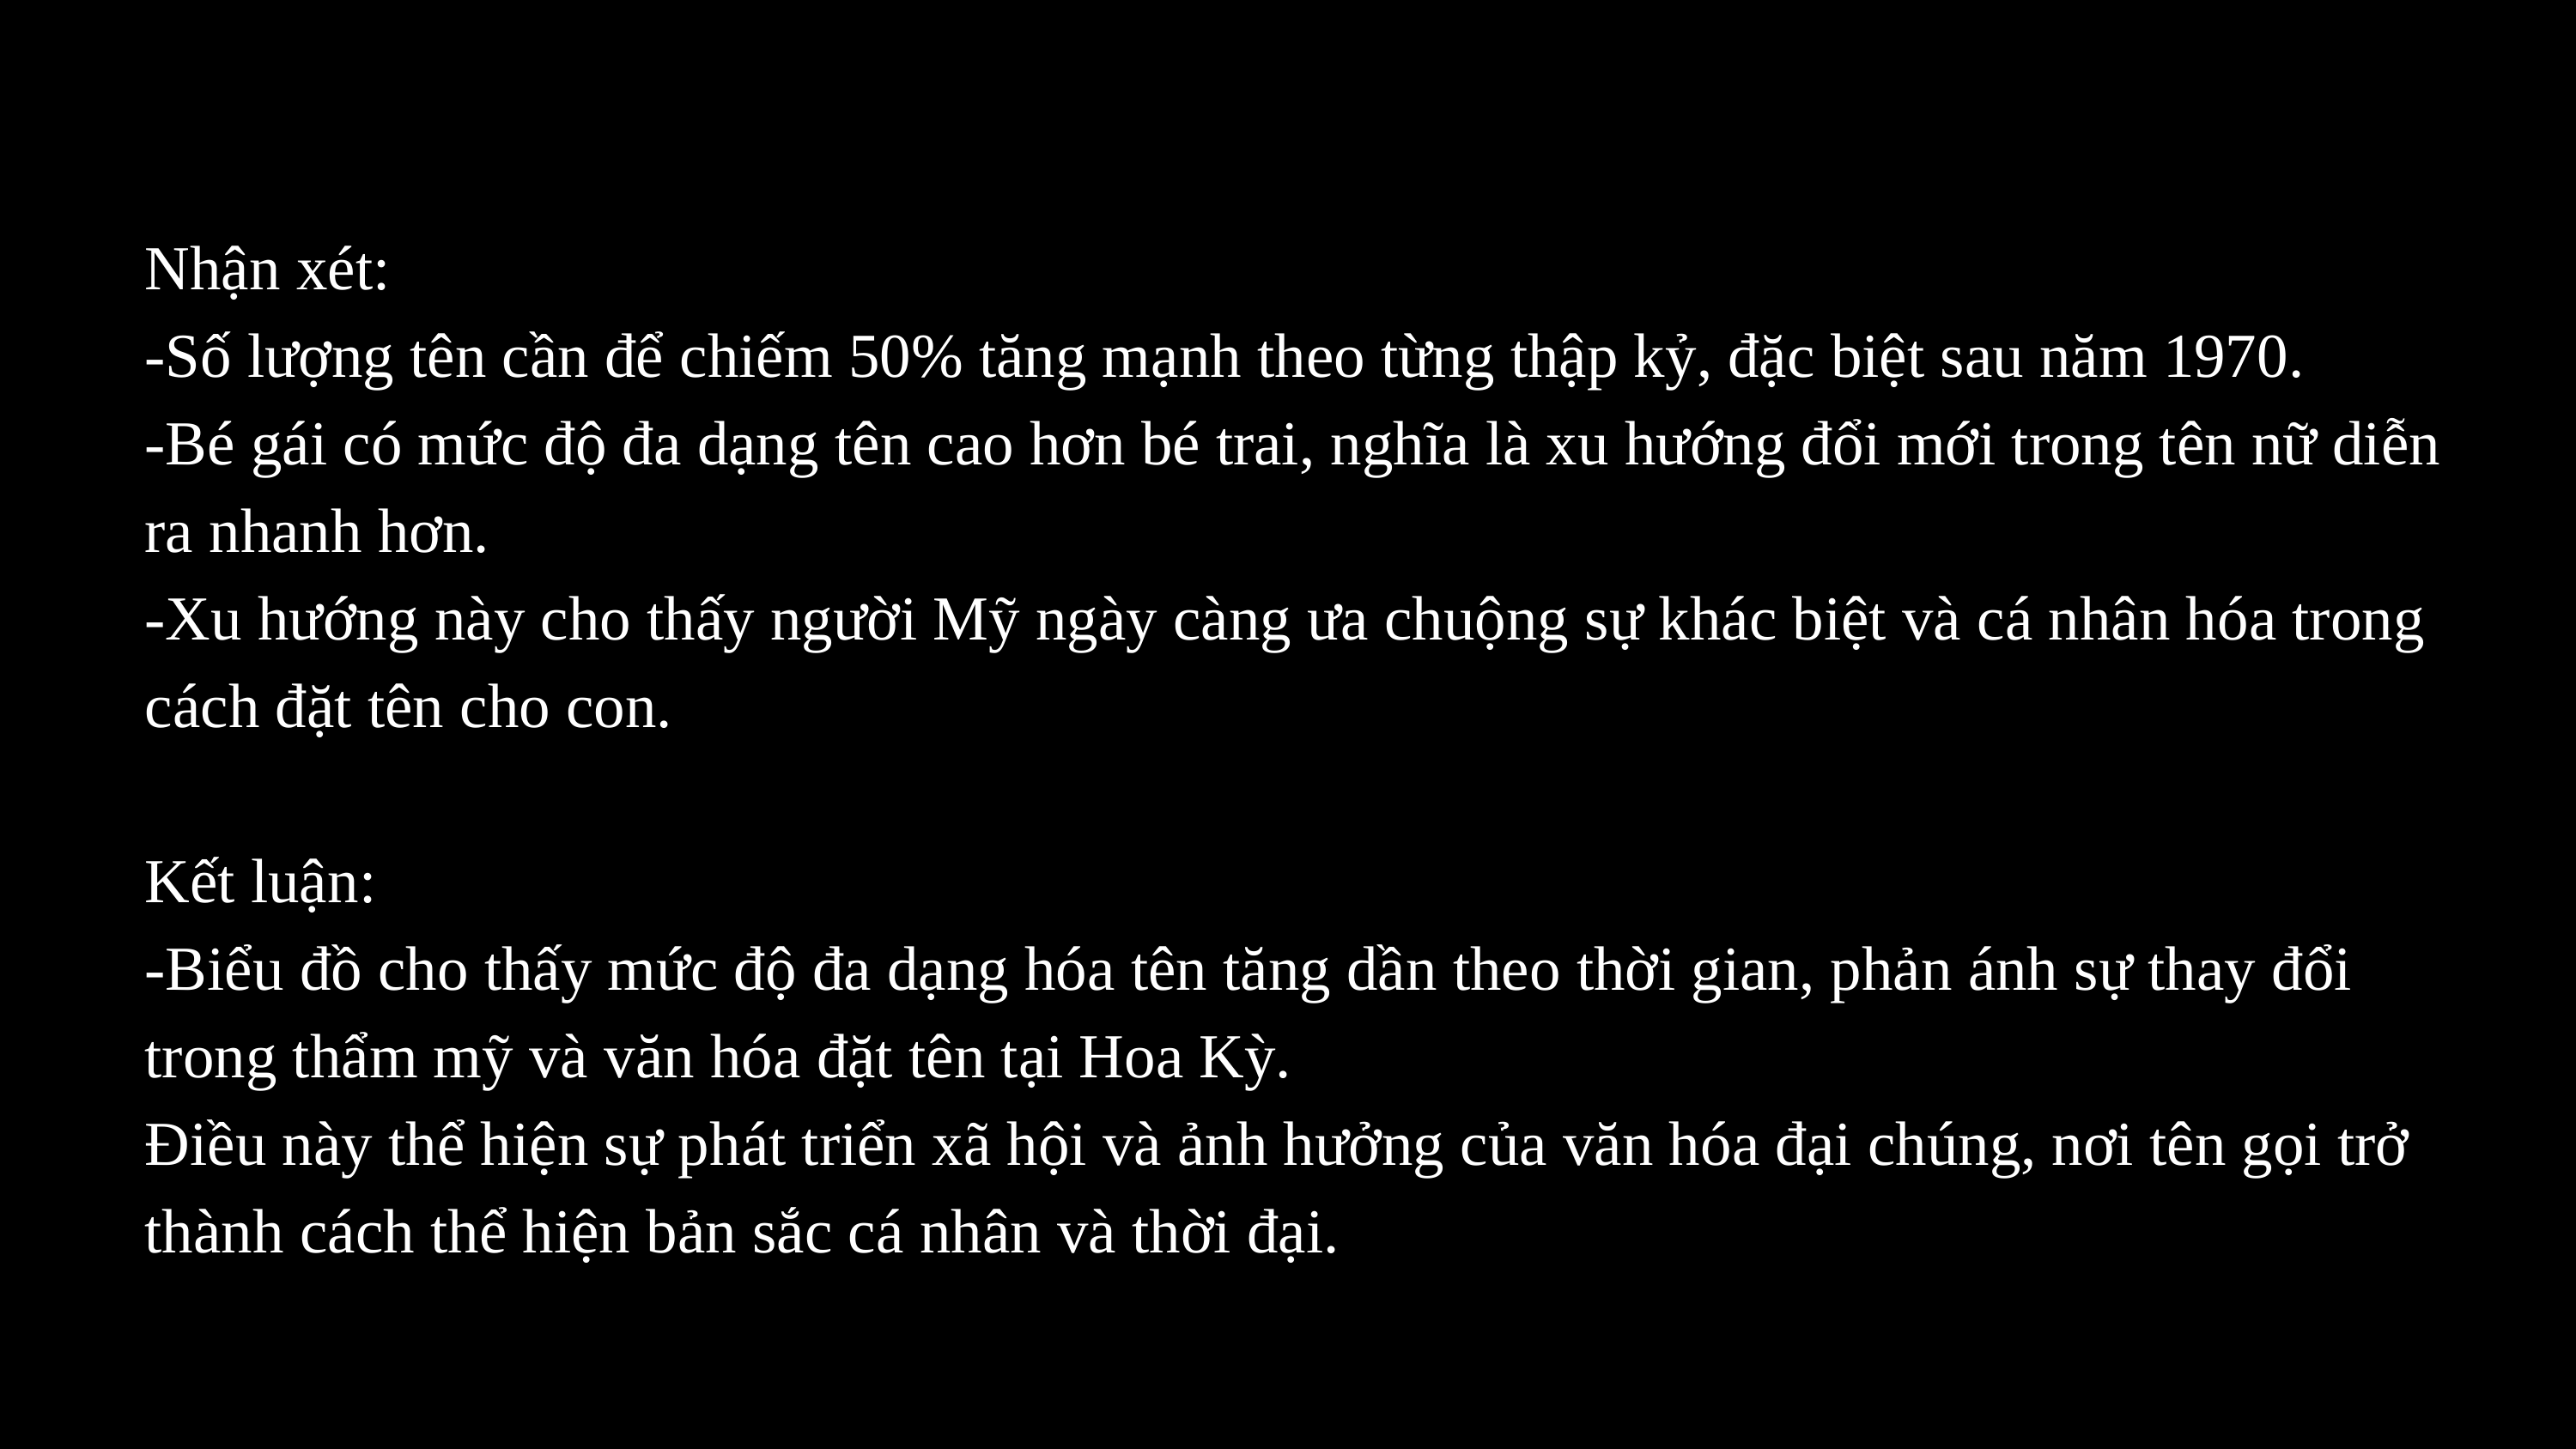

Nhận xét:
-Số lượng tên cần để chiếm 50% tăng mạnh theo từng thập kỷ, đặc biệt sau năm 1970.
-Bé gái có mức độ đa dạng tên cao hơn bé trai, nghĩa là xu hướng đổi mới trong tên nữ diễn ra nhanh hơn.
-Xu hướng này cho thấy người Mỹ ngày càng ưa chuộng sự khác biệt và cá nhân hóa trong cách đặt tên cho con.

Kết luận:
-Biểu đồ cho thấy mức độ đa dạng hóa tên tăng dần theo thời gian, phản ánh sự thay đổi trong thẩm mỹ và văn hóa đặt tên tại Hoa Kỳ.
Điều này thể hiện sự phát triển xã hội và ảnh hưởng của văn hóa đại chúng, nơi tên gọi trở thành cách thể hiện bản sắc cá nhân và thời đại.